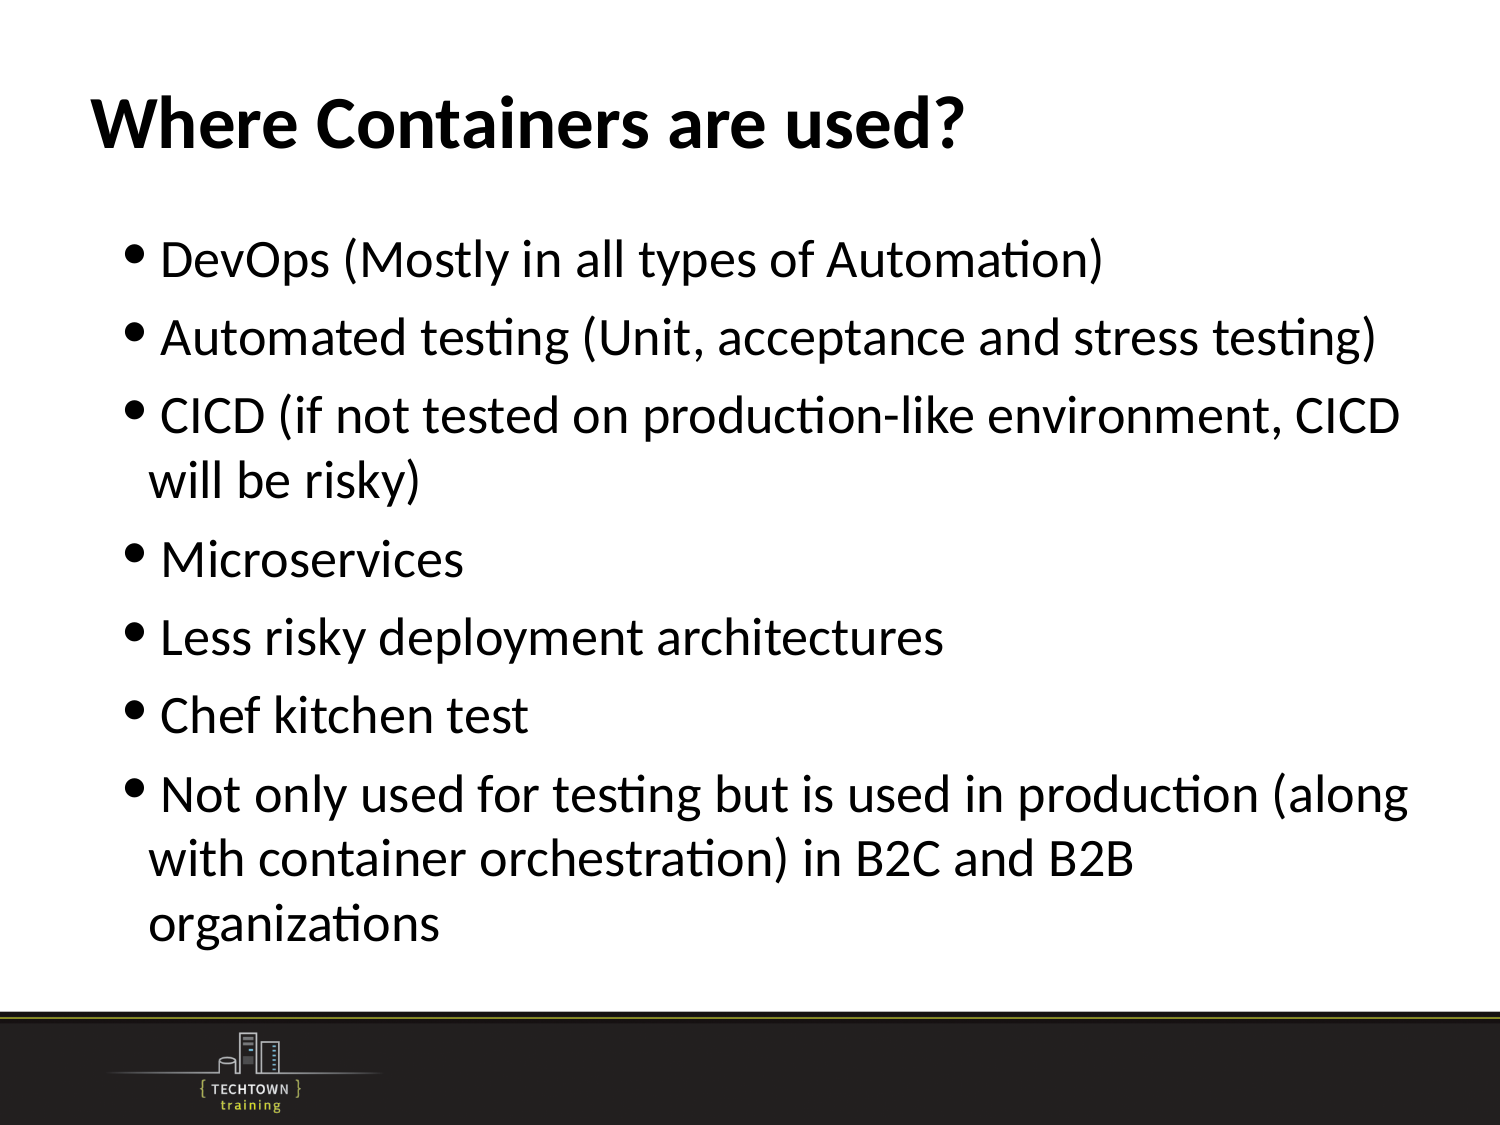

# Where Containers are used?
 DevOps (Mostly in all types of Automation)
 Automated testing (Unit, acceptance and stress testing)
 CICD (if not tested on production-like environment, CICD will be risky)
 Microservices
 Less risky deployment architectures
 Chef kitchen test
 Not only used for testing but is used in production (along with container orchestration) in B2C and B2B organizations